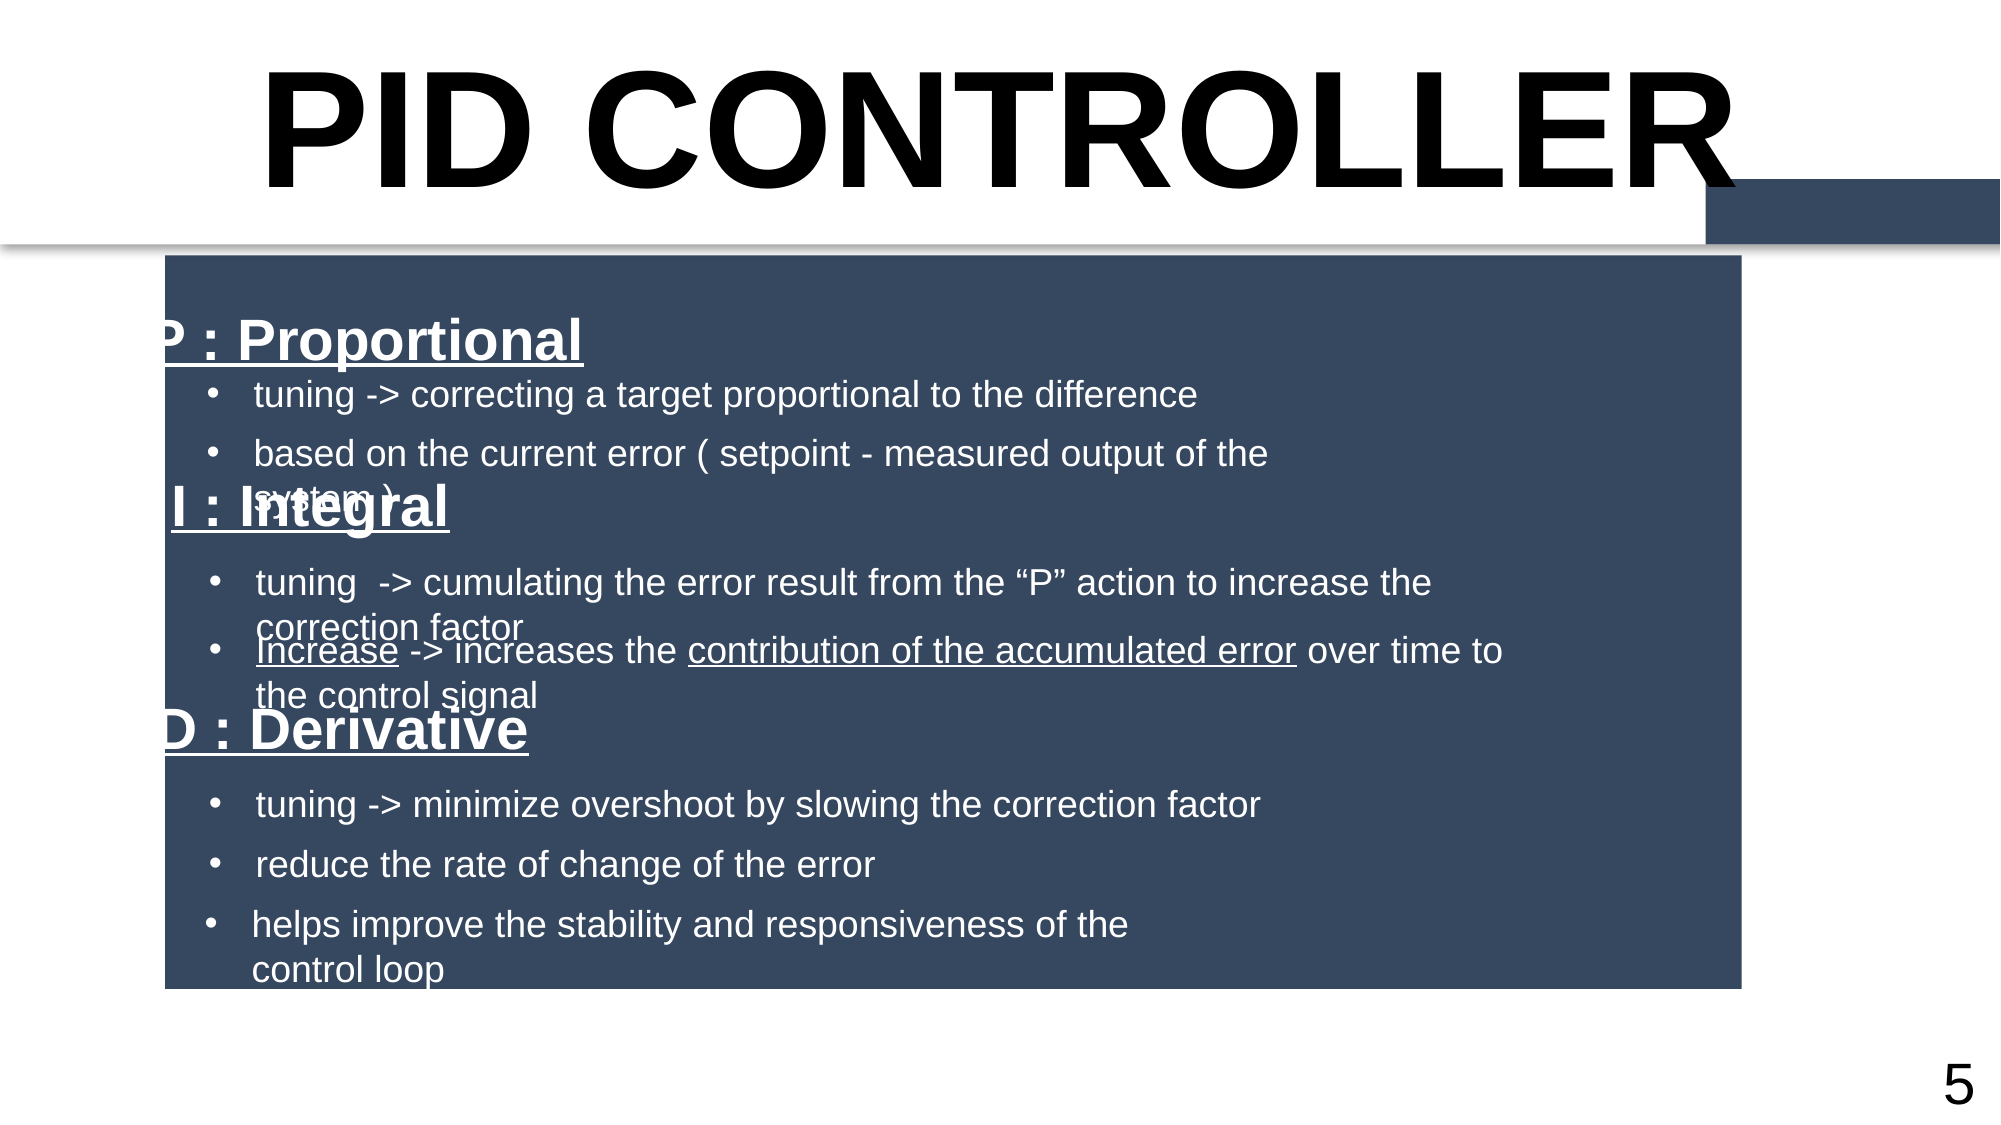

PID CONTROLLER

P : Proportional
tuning -> correcting a target proportional to the difference
based on the current error ( setpoint - measured output of the system )
I : Integral
tuning  -> cumulating the error result from the “P” action to increase the correction factor
Increase -> increases the contribution of the accumulated error over time to the control signal
D : Derivative
tuning -> minimize overshoot by slowing the correction factor
reduce the rate of change of the error
helps improve the stability and responsiveness of the control loop
5